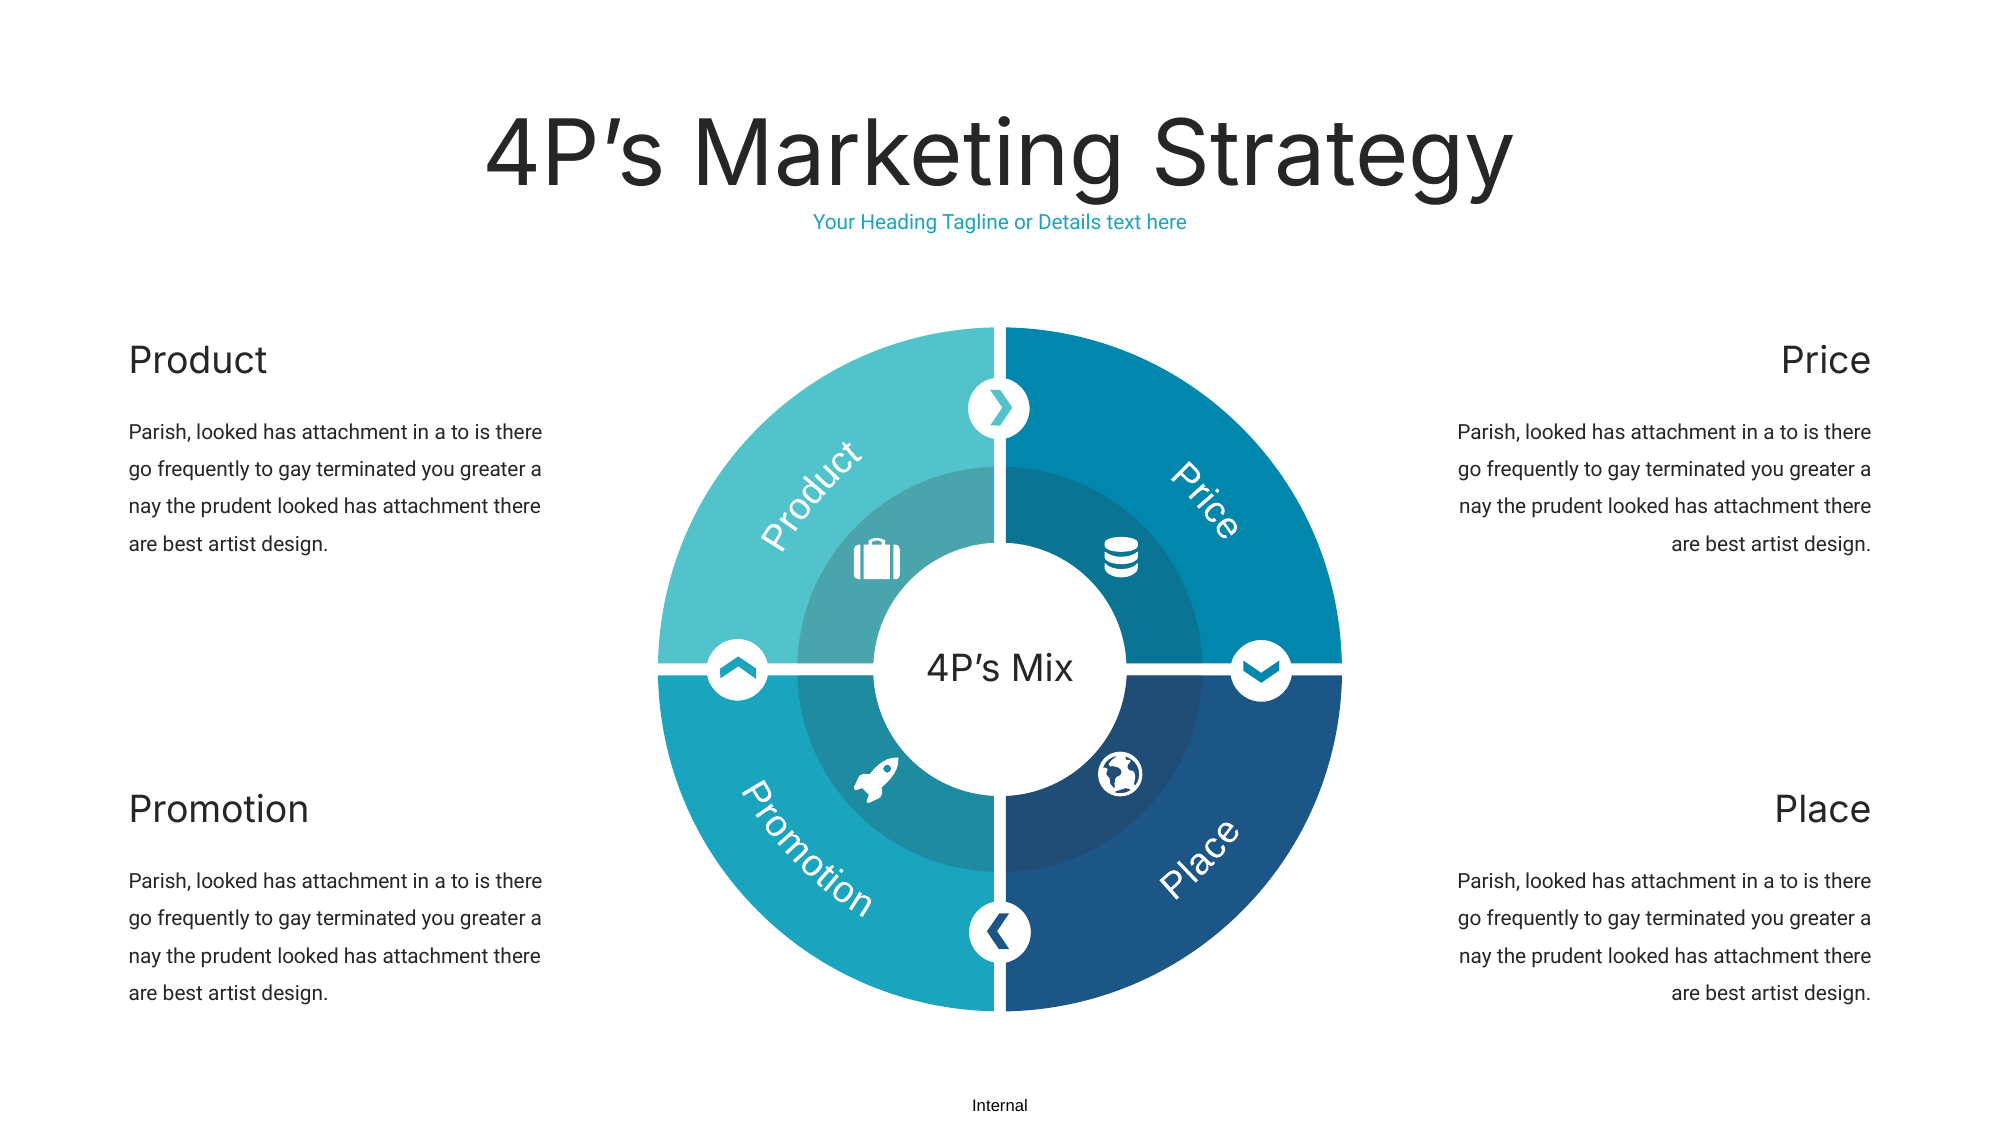

4P’s Marketing Strategy
Your Heading Tagline or Details text here

Product
Price

Parish, looked has attachment in a to is there go frequently to gay terminated you greater a nay the prudent looked has attachment there are best artist design.
Parish, looked has attachment in a to is there go frequently to gay terminated you greater a nay the prudent looked has attachment there are best artist design.

Product
Price

4P’s Mix

Promotion
Place
Promotion
Place
Parish, looked has attachment in a to is there go frequently to gay terminated you greater a nay the prudent looked has attachment there are best artist design.
Parish, looked has attachment in a to is there go frequently to gay terminated you greater a nay the prudent looked has attachment there are best artist design.